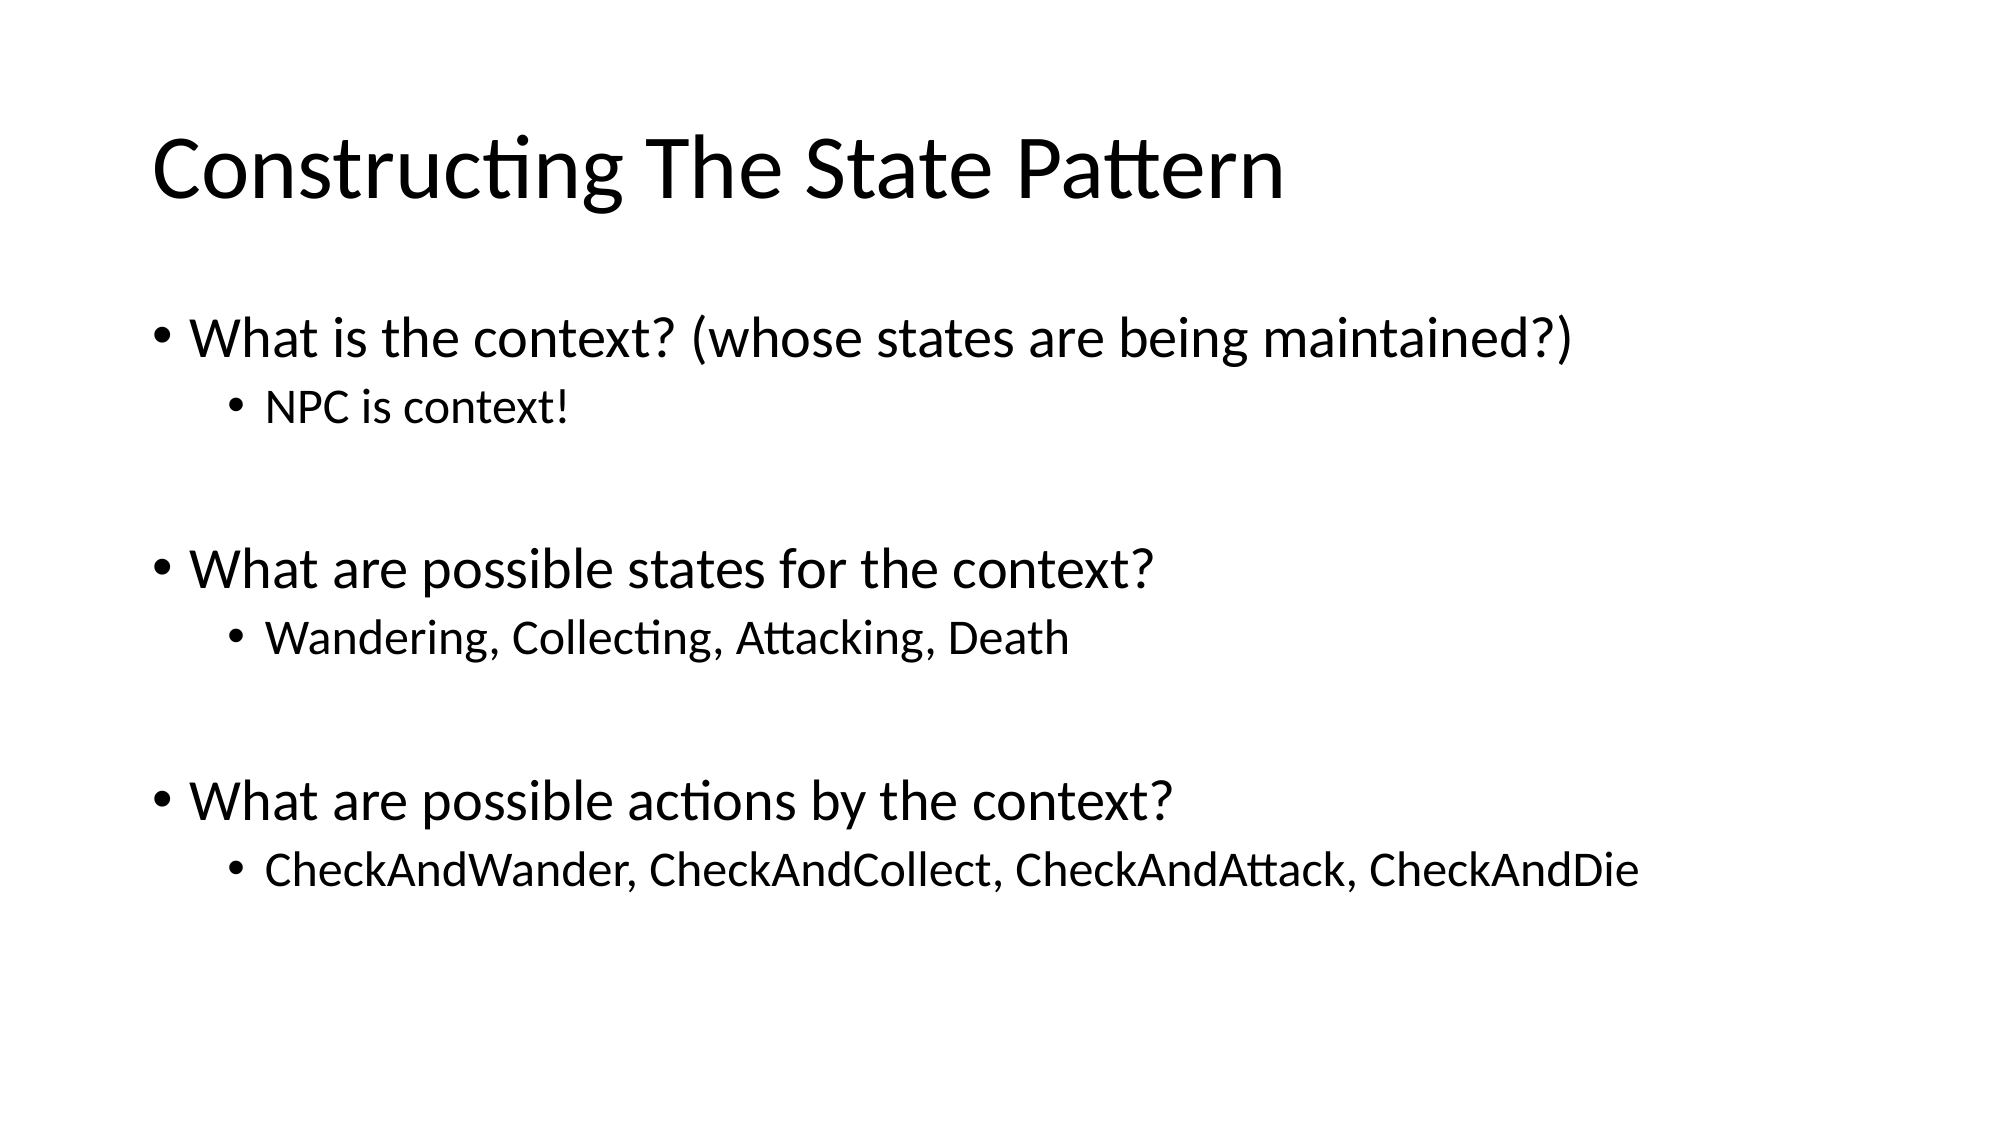

# Constructing The State Pattern
What is the context? (whose states are being maintained?)
NPC is context!

What are possible states for the context?
Wandering, Collecting, Attacking, Death

What are possible actions by the context?
CheckAndWander, CheckAndCollect, CheckAndAttack, CheckAndDie